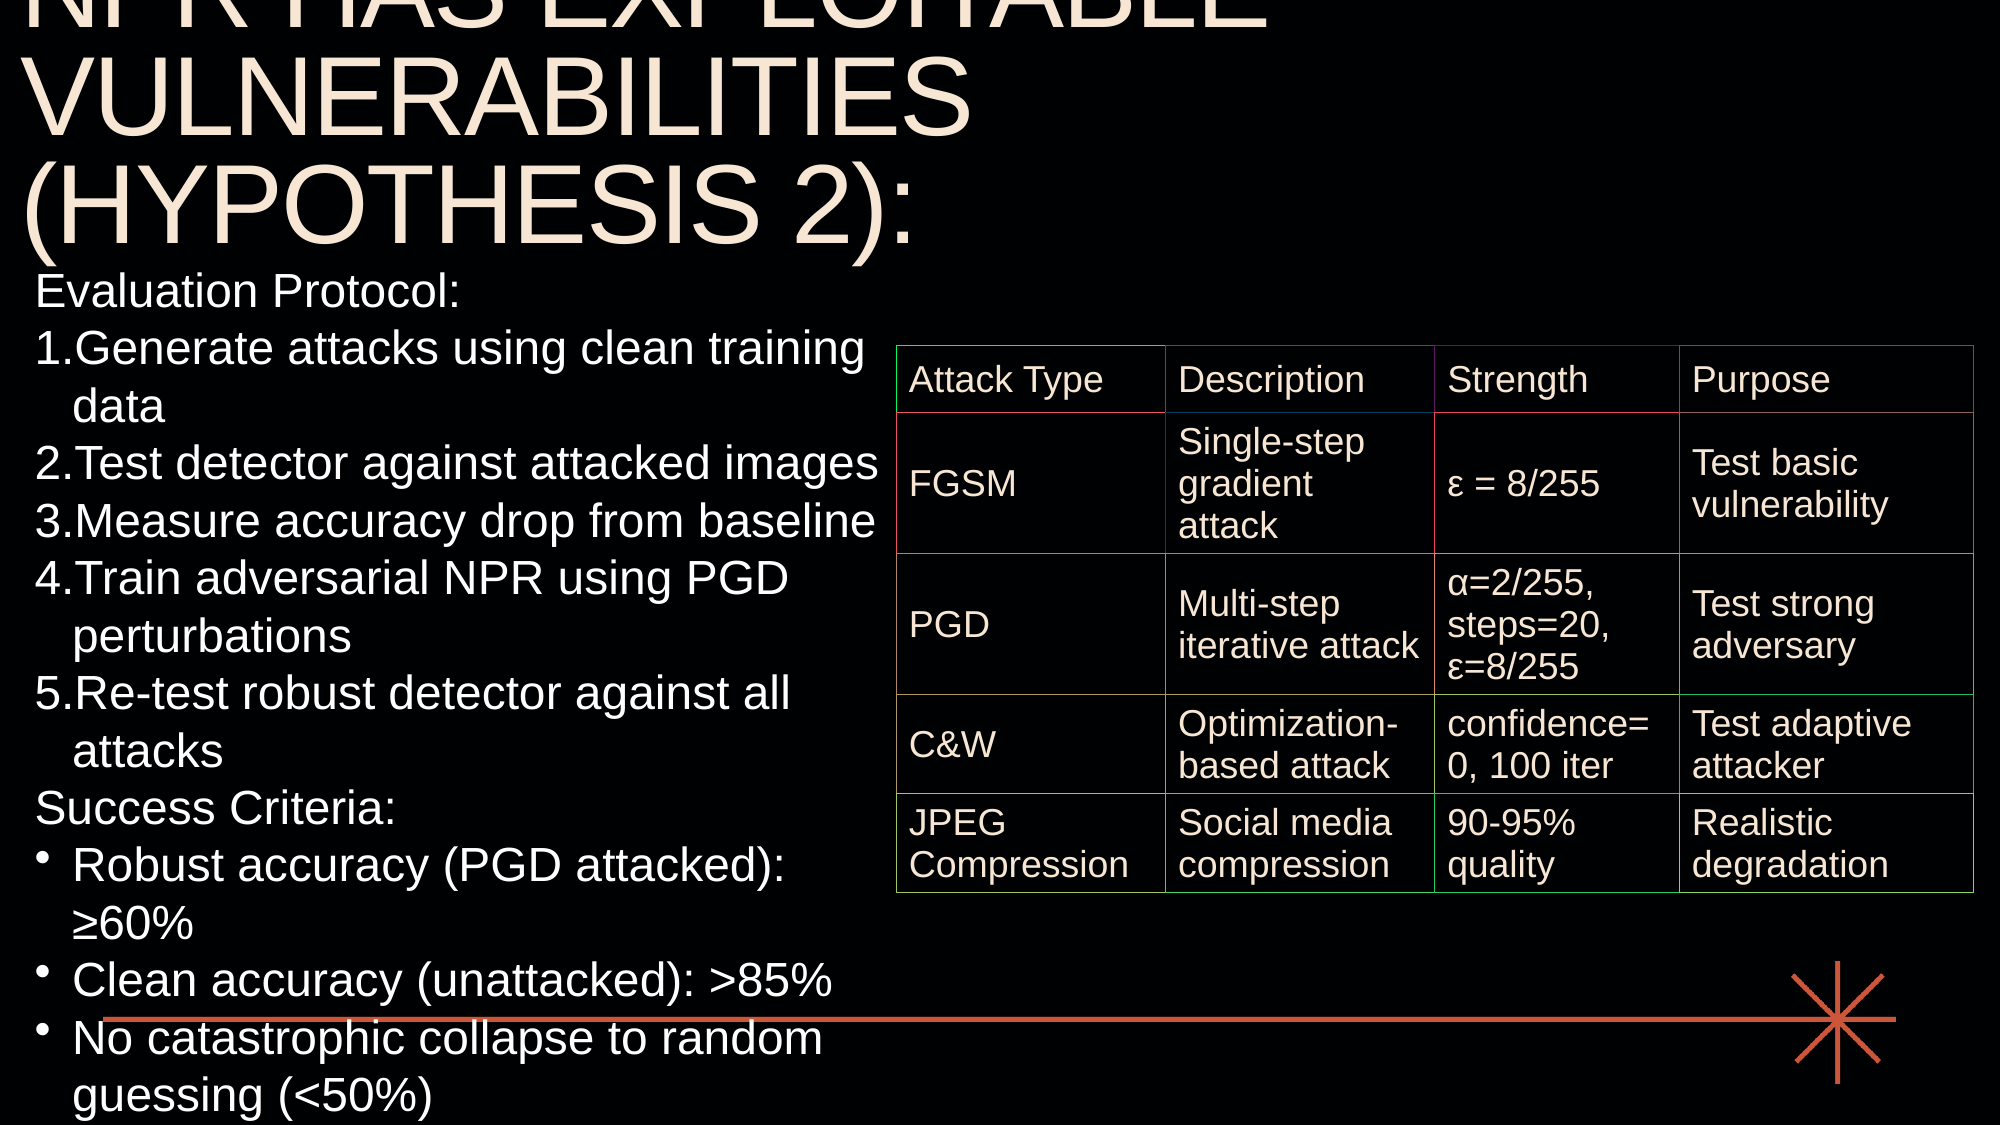

# NPR has exploitable vulnerabilities (Hypothesis 2):

Evaluation Protocol:
Generate attacks using clean training data
Test detector against attacked images
Measure accuracy drop from baseline
Train adversarial NPR using PGD perturbations
Re-test robust detector against all attacks
Success Criteria:
Robust accuracy (PGD attacked): ≥60%
Clean accuracy (unattacked): >85%
No catastrophic collapse to random guessing (<50%)

| Attack Type | Description | Strength | Purpose |
| --- | --- | --- | --- |
| FGSM | Single-step gradient attack | ε = 8/255 | Test basic vulnerability |
| PGD | Multi-step iterative attack | α=2/255, steps=20, ε=8/255 | Test strong adversary |
| C&W | Optimization-based attack | confidence=0, 100 iter | Test adaptive attacker |
| JPEG Compression | Social media compression | 90-95% quality | Realistic degradation |